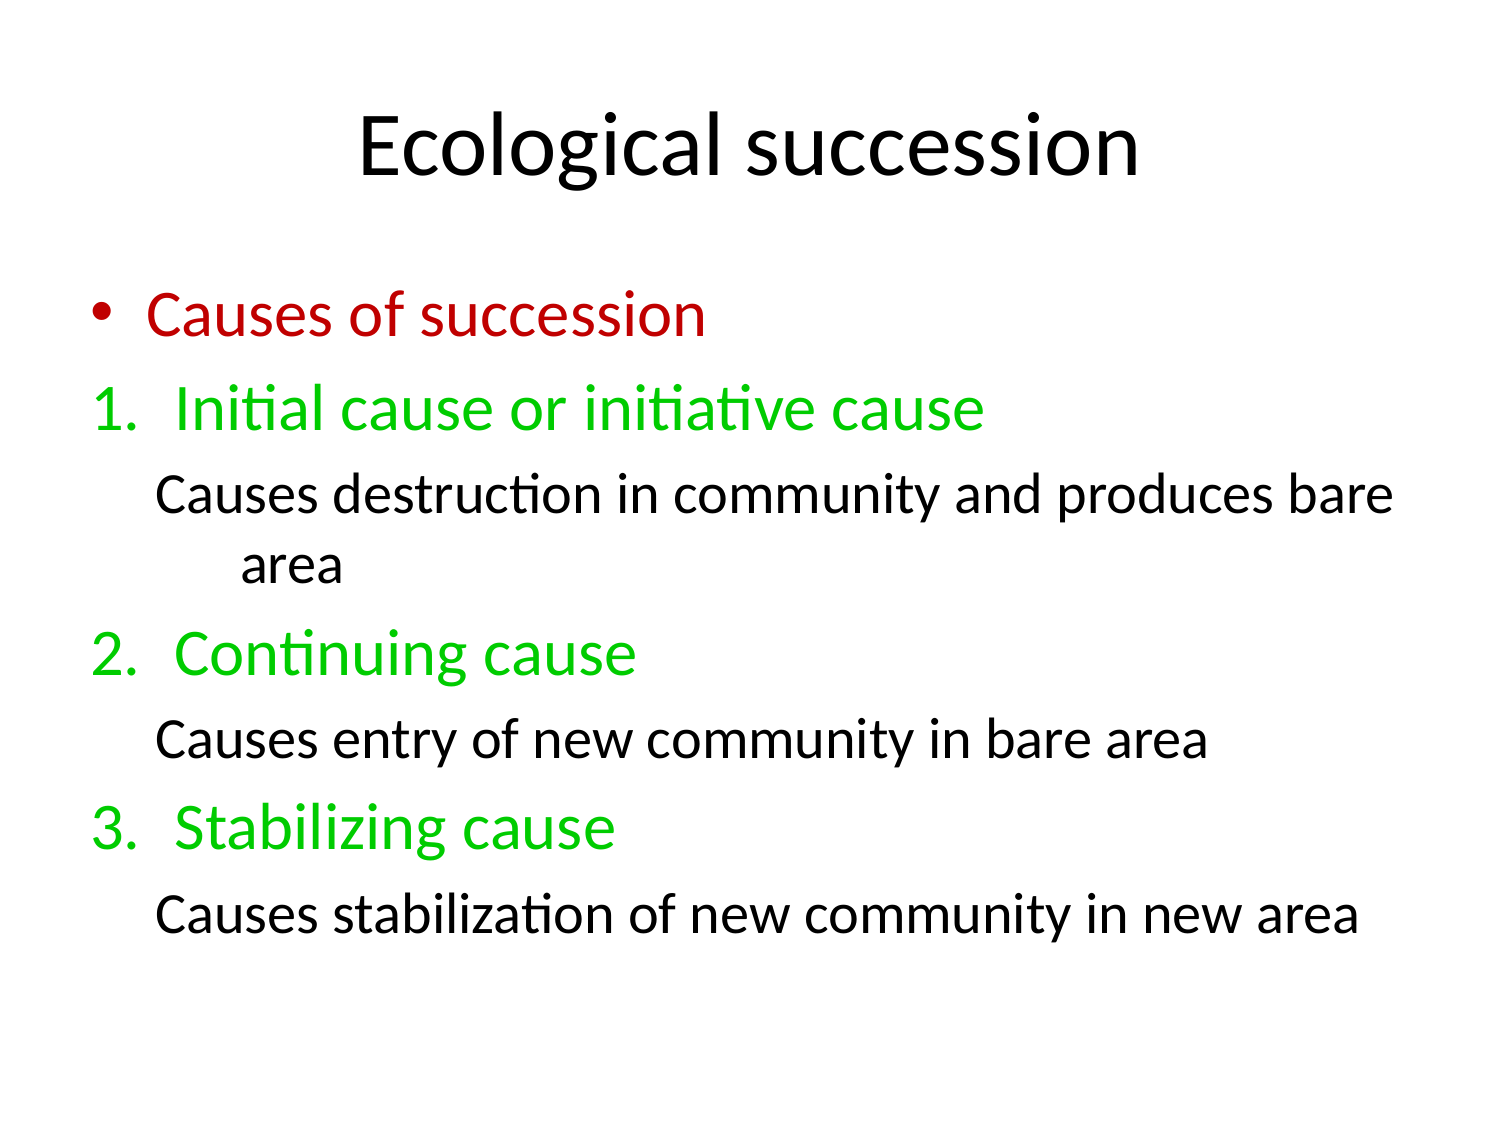

# Ecological succession
Causes of succession
Initial cause or initiative cause
Causes destruction in community and produces bare area
Continuing cause
Causes entry of new community in bare area
Stabilizing cause
Causes stabilization of new community in new area